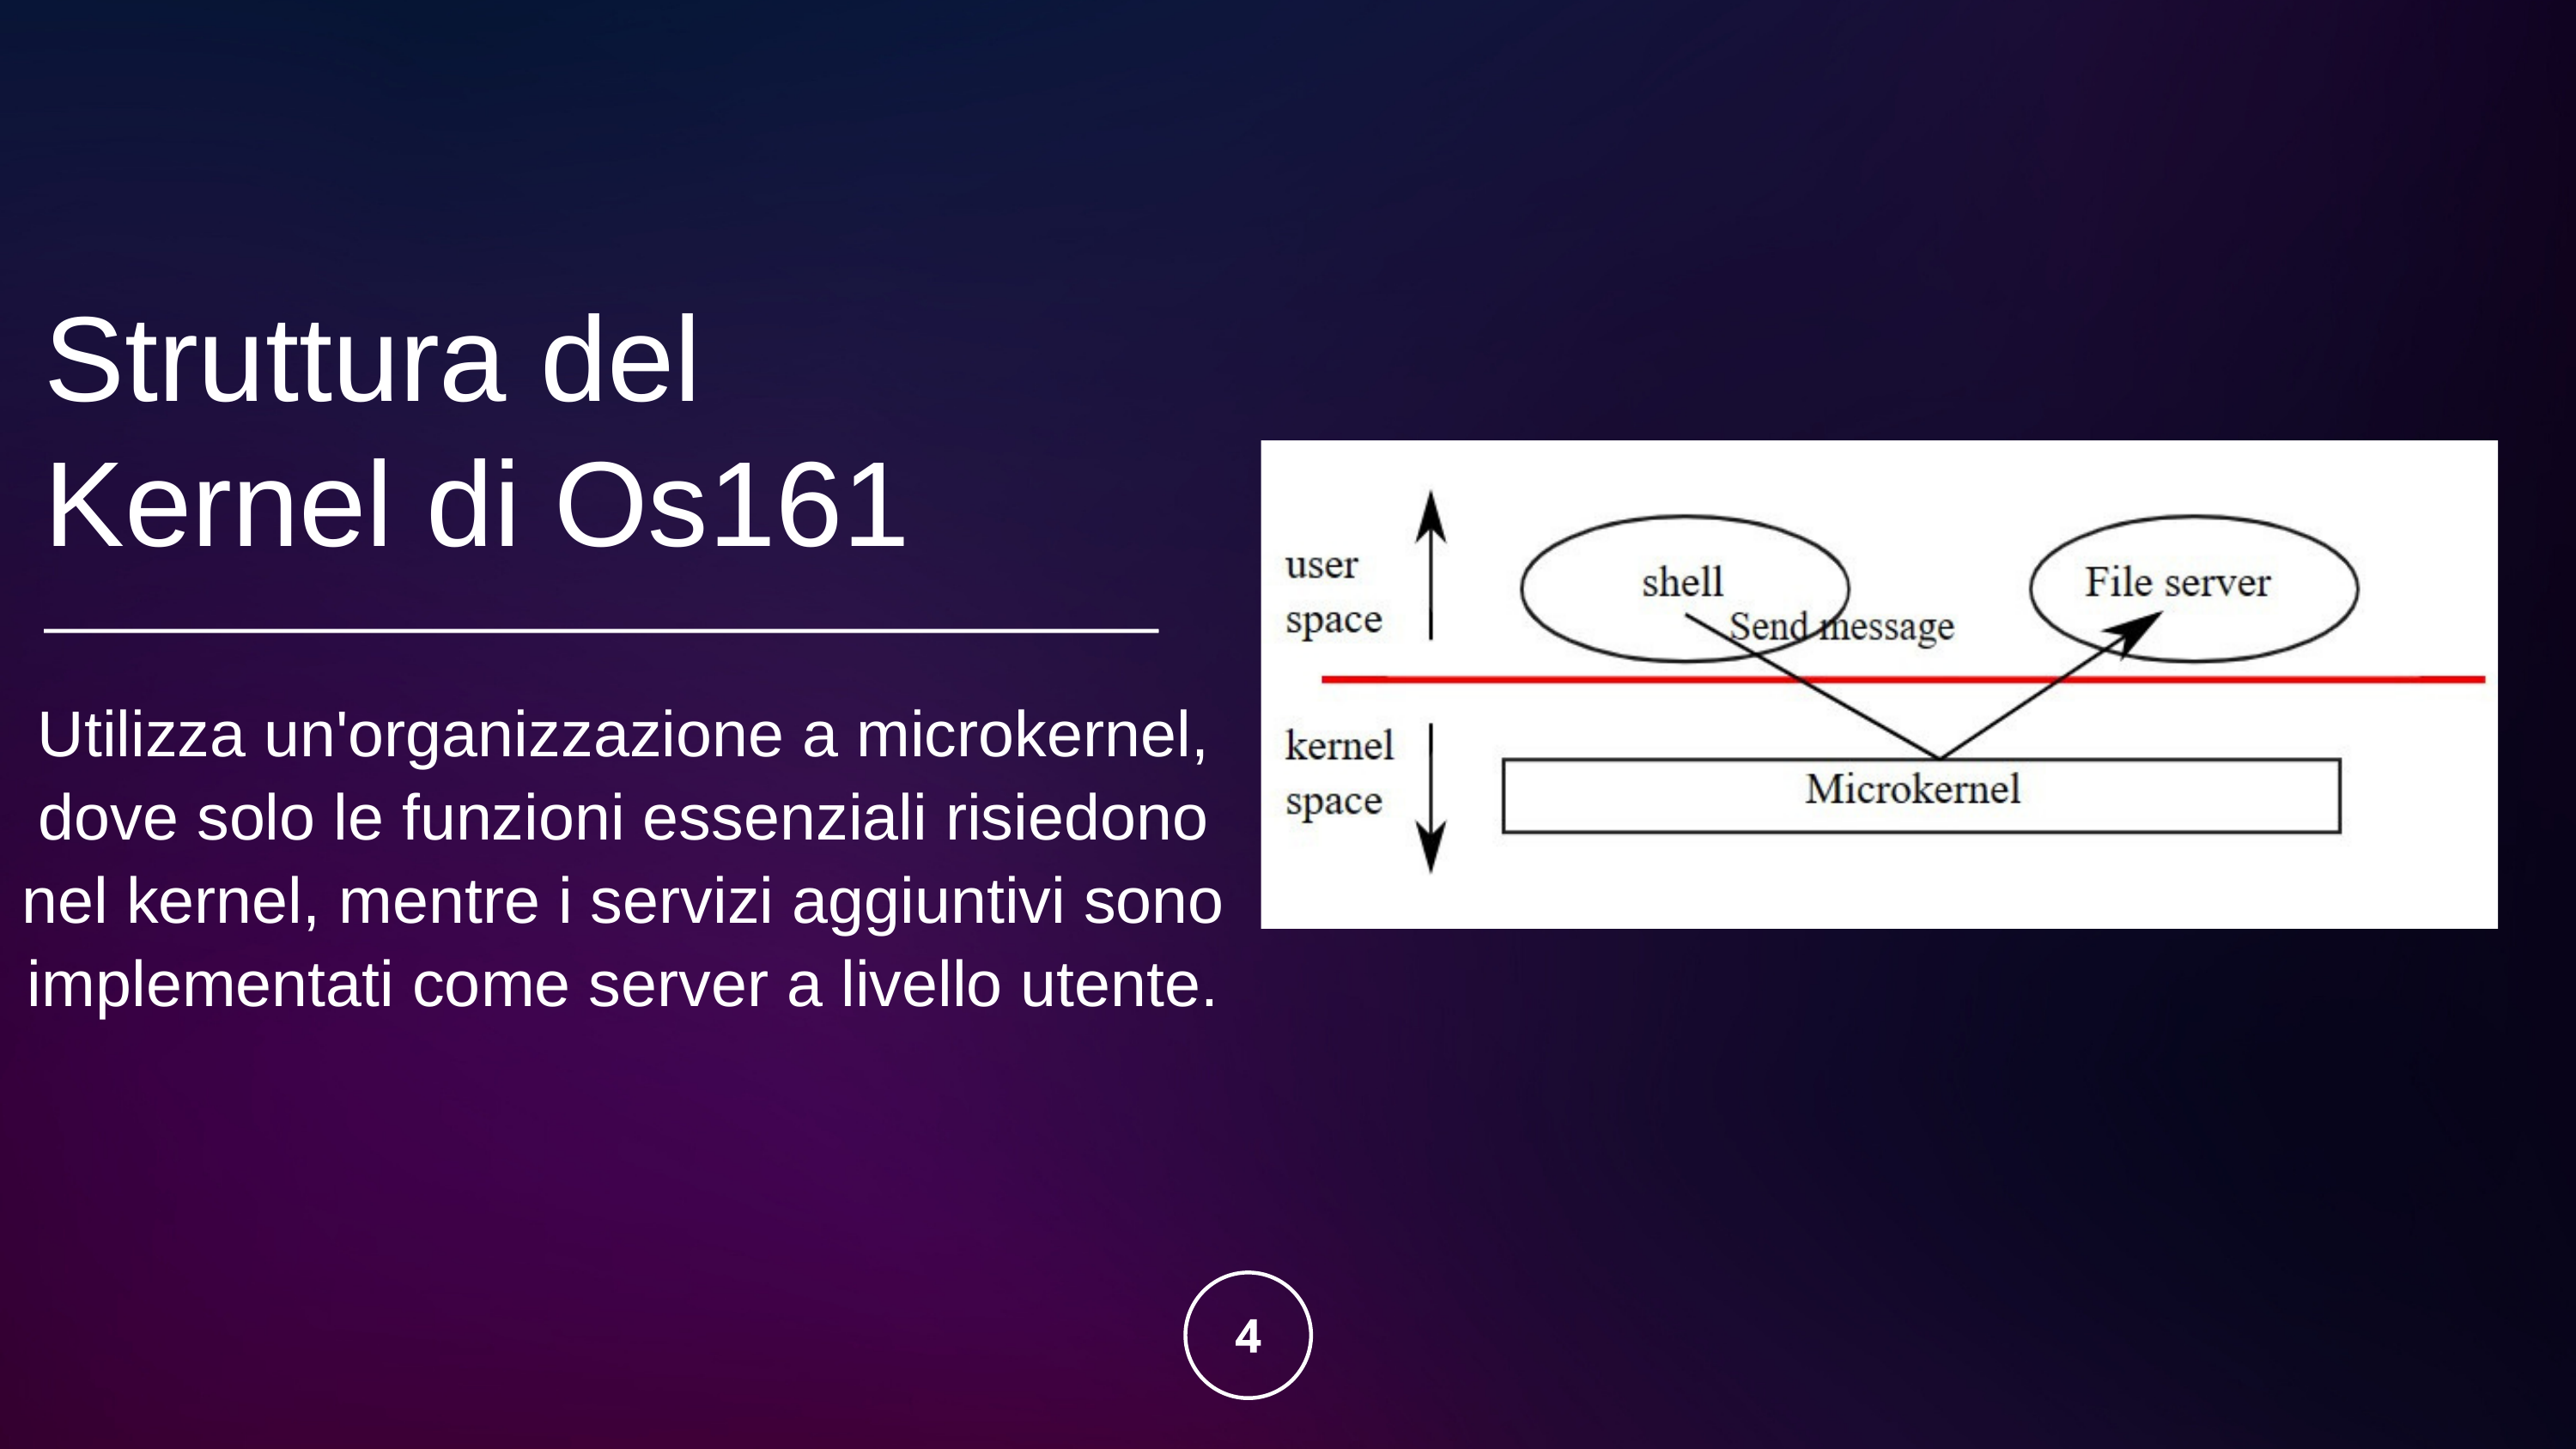

Struttura del Kernel di Os161

Utilizza un'organizzazione a microkernel, dove solo le funzioni essenziali risiedono nel kernel, mentre i servizi aggiuntivi sono implementati come server a livello utente.